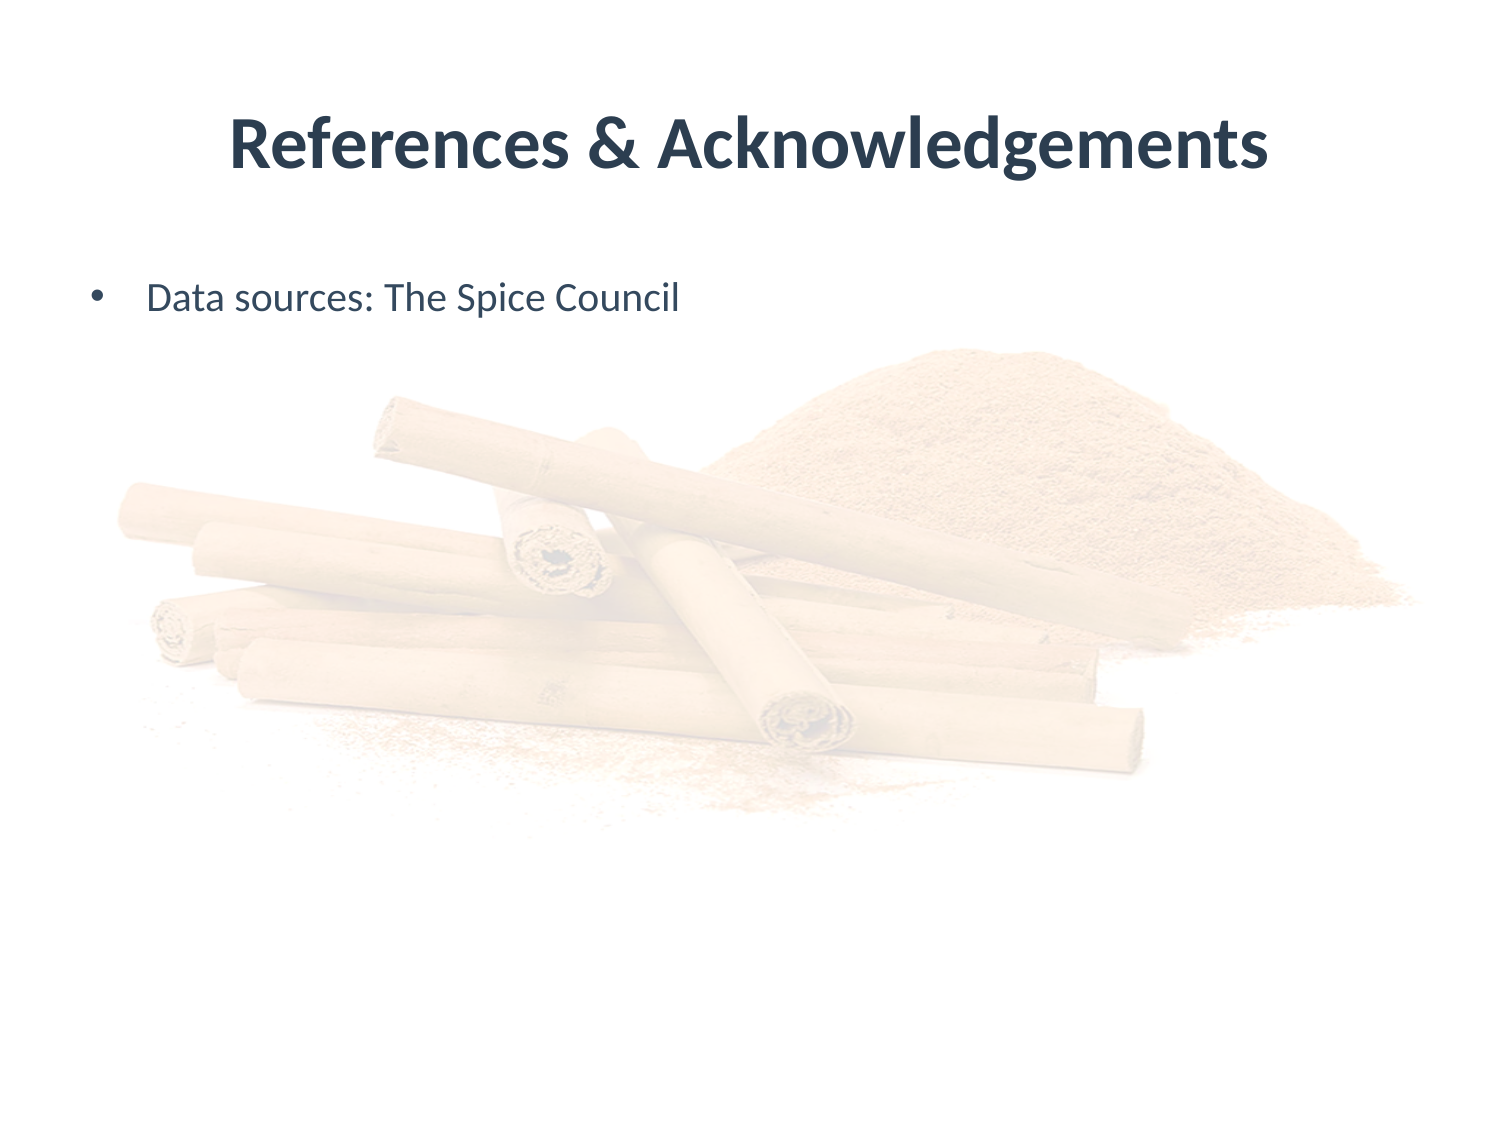

# References & Acknowledgements
Data sources: The Spice Council